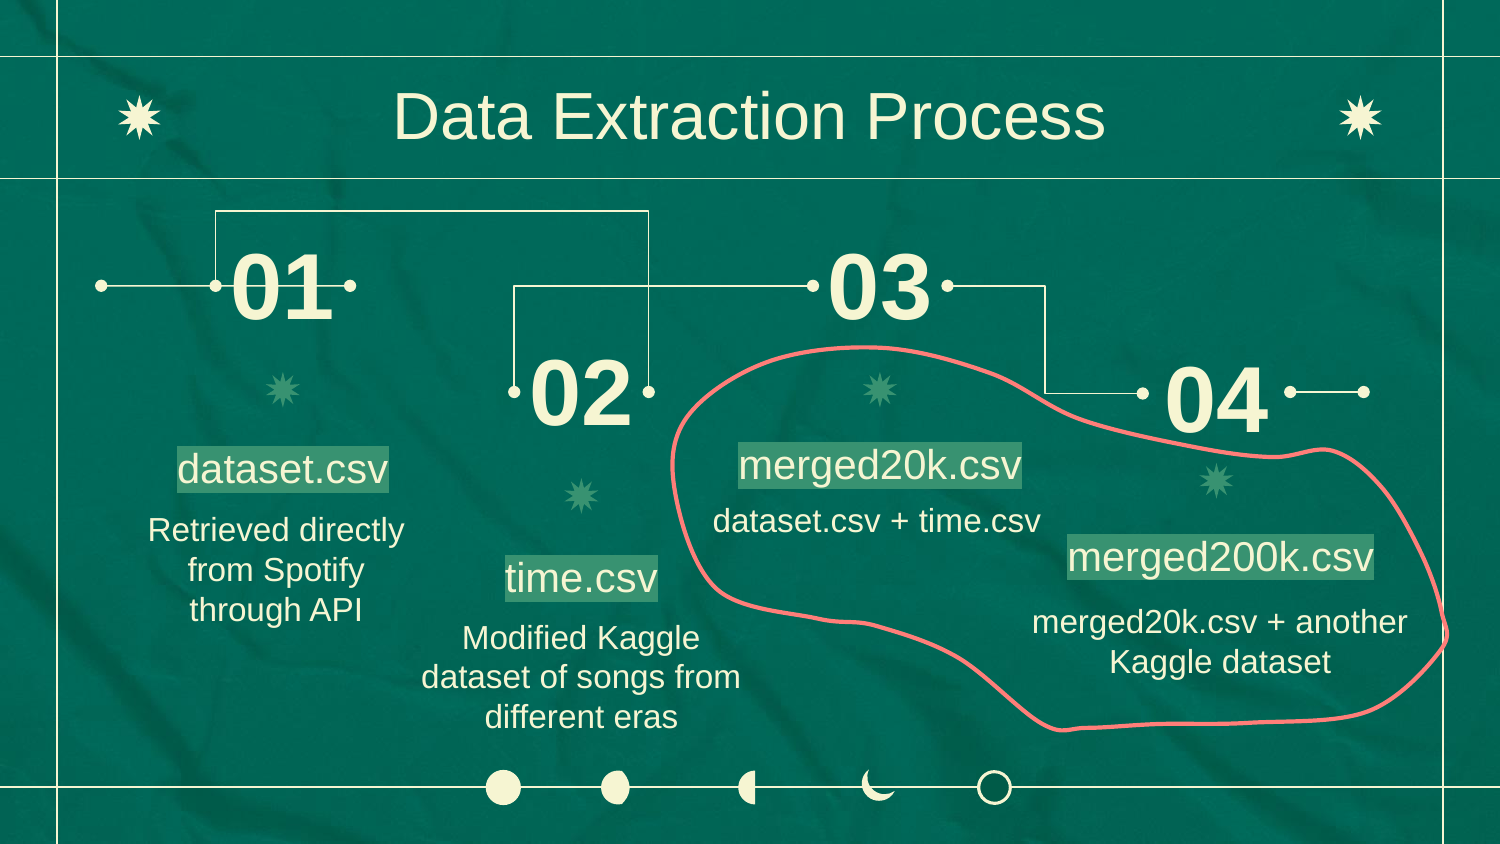

# Data Extraction Process
01
03
02
04

merged20k.csv
dataset.csv

dataset.csv + time.csv
Retrieved directly from Spotify through API
merged200k.csv
time.csv
merged20k.csv + another Kaggle dataset
Modified Kaggle dataset of songs from different eras